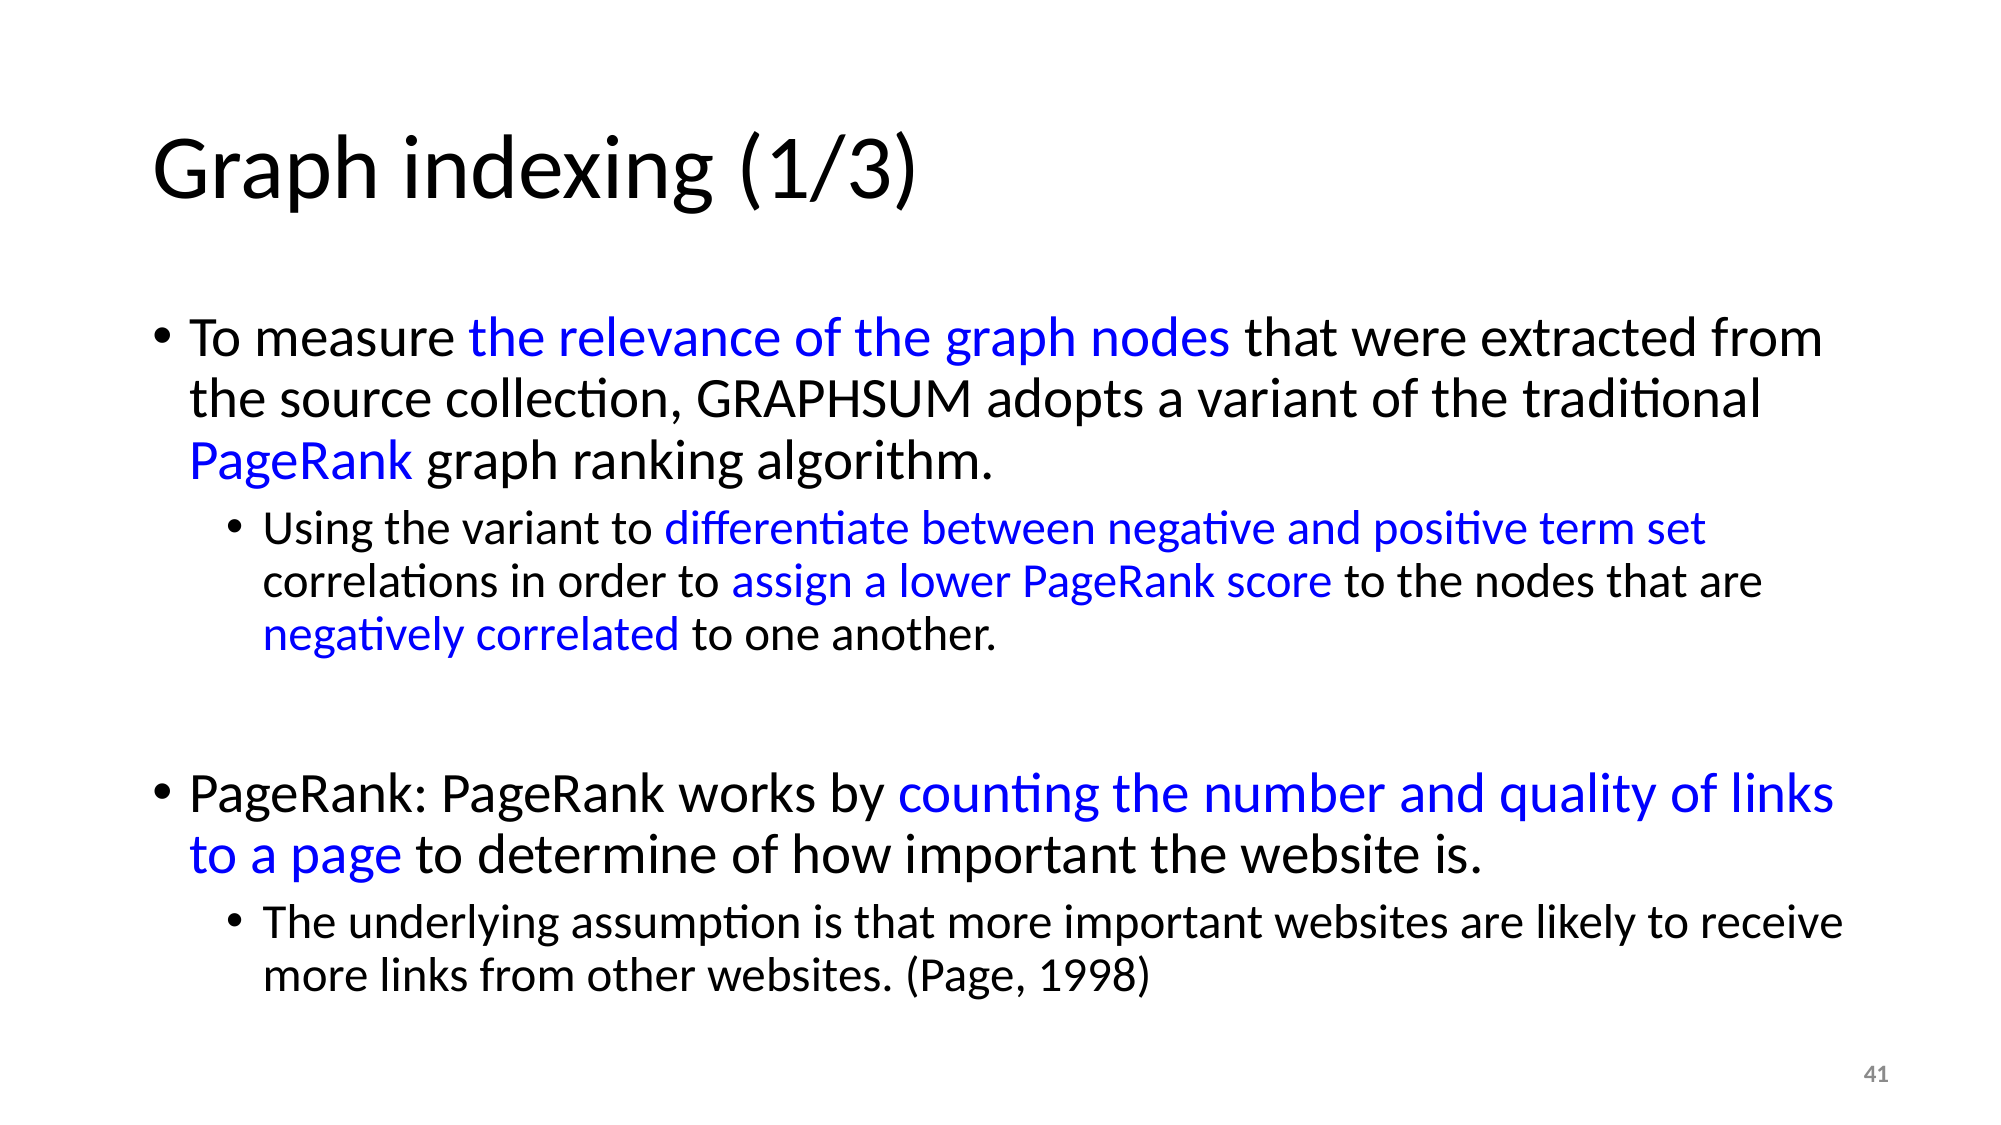

# Graph indexing (1/3)
To measure the relevance of the graph nodes that were extracted from the source collection, GRAPHSUM adopts a variant of the traditional PageRank graph ranking algorithm.
Using the variant to differentiate between negative and positive term set correlations in order to assign a lower PageRank score to the nodes that are negatively correlated to one another.

PageRank: PageRank works by counting the number and quality of links to a page to determine of how important the website is.
The underlying assumption is that more important websites are likely to receive more links from other websites. (Page, 1998)
41